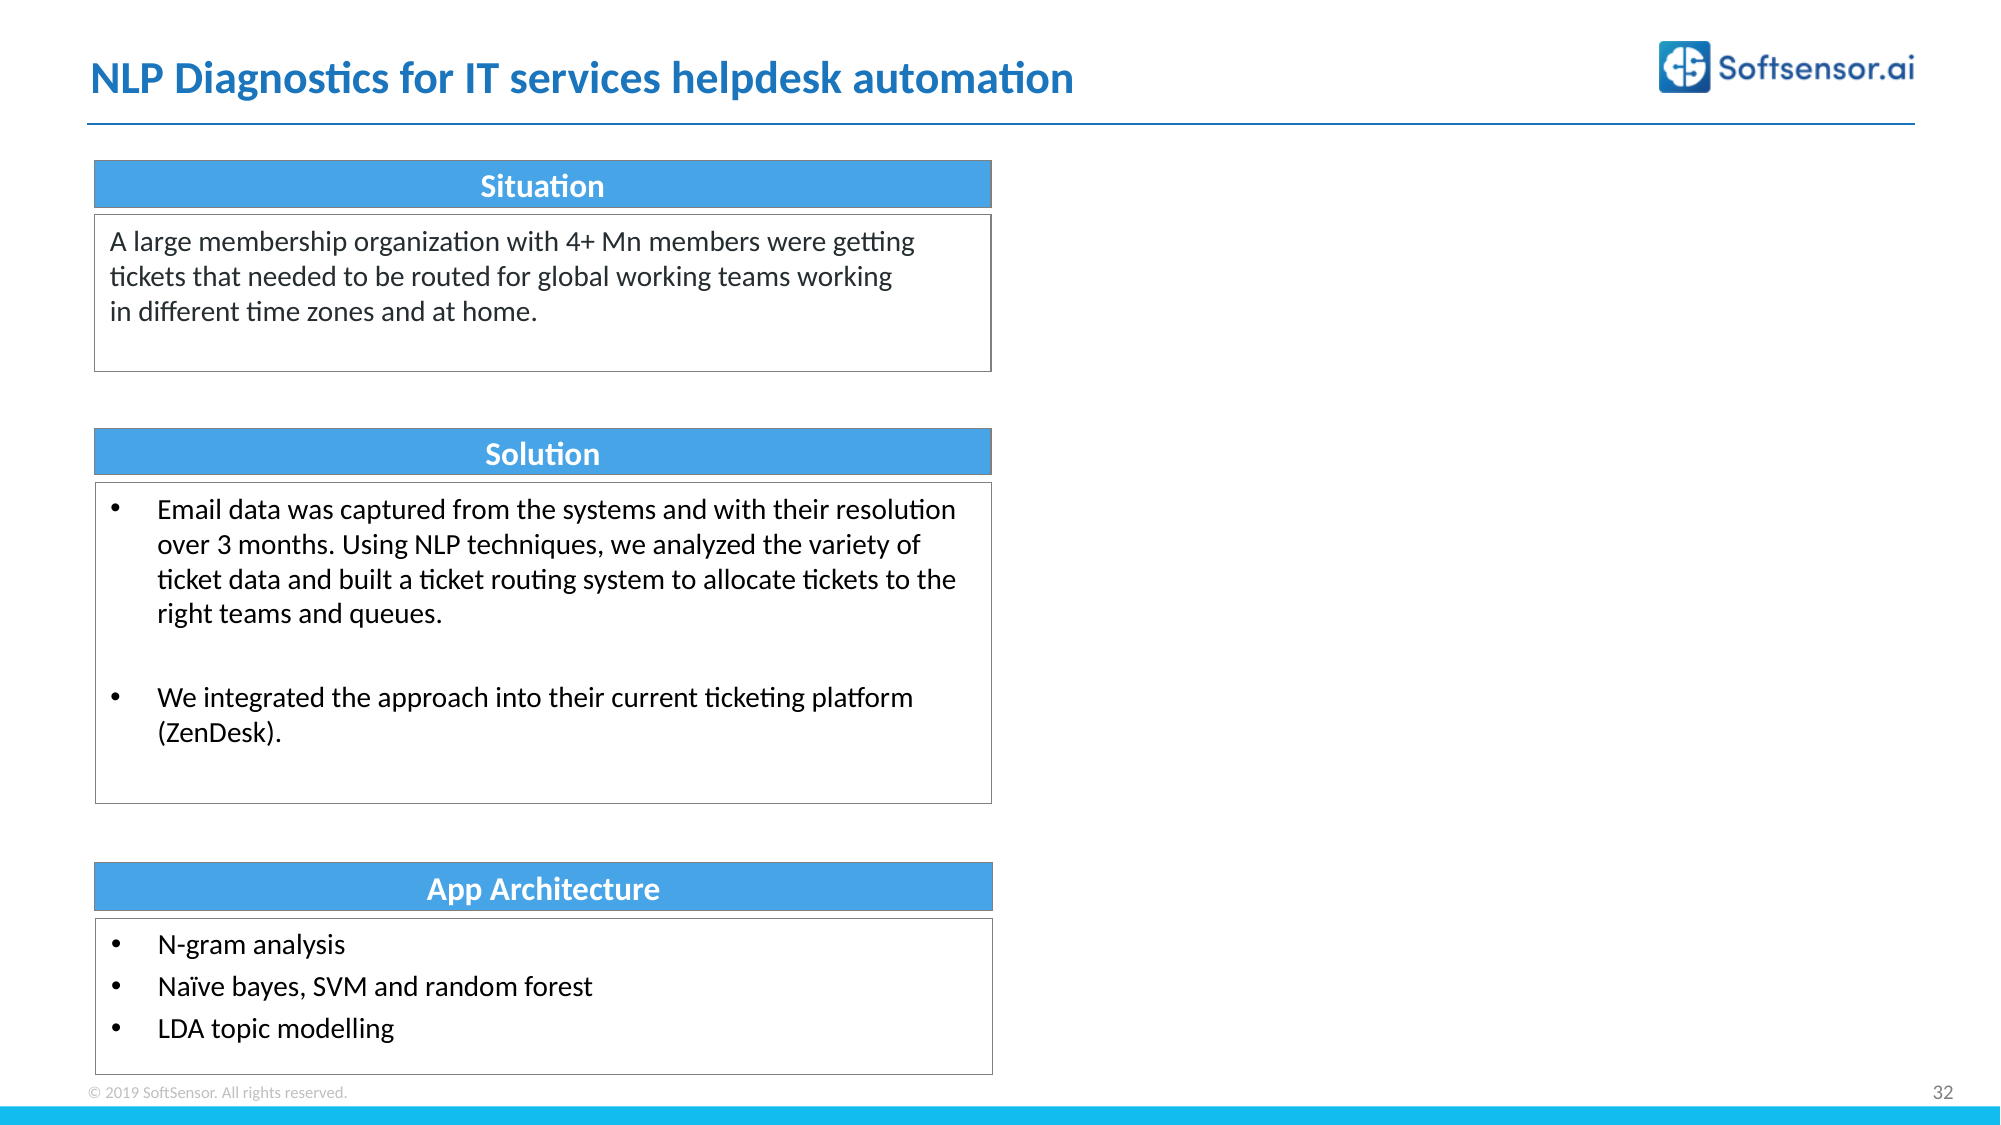

NLP Diagnostics for IT services helpdesk automation
Situation
A large membership organization with 4+ Mn members were getting tickets that needed to be routed for global working teams working in different time zones and at home.
Solution
Email data was captured from the systems and with their resolution over 3 months. Using NLP techniques, we analyzed the variety of ticket data and built a ticket routing system to allocate tickets to the right teams and queues.

We integrated the approach into their current ticketing platform (ZenDesk).
App Architecture
N-gram analysis
Naïve bayes, SVM and random forest
LDA topic modelling